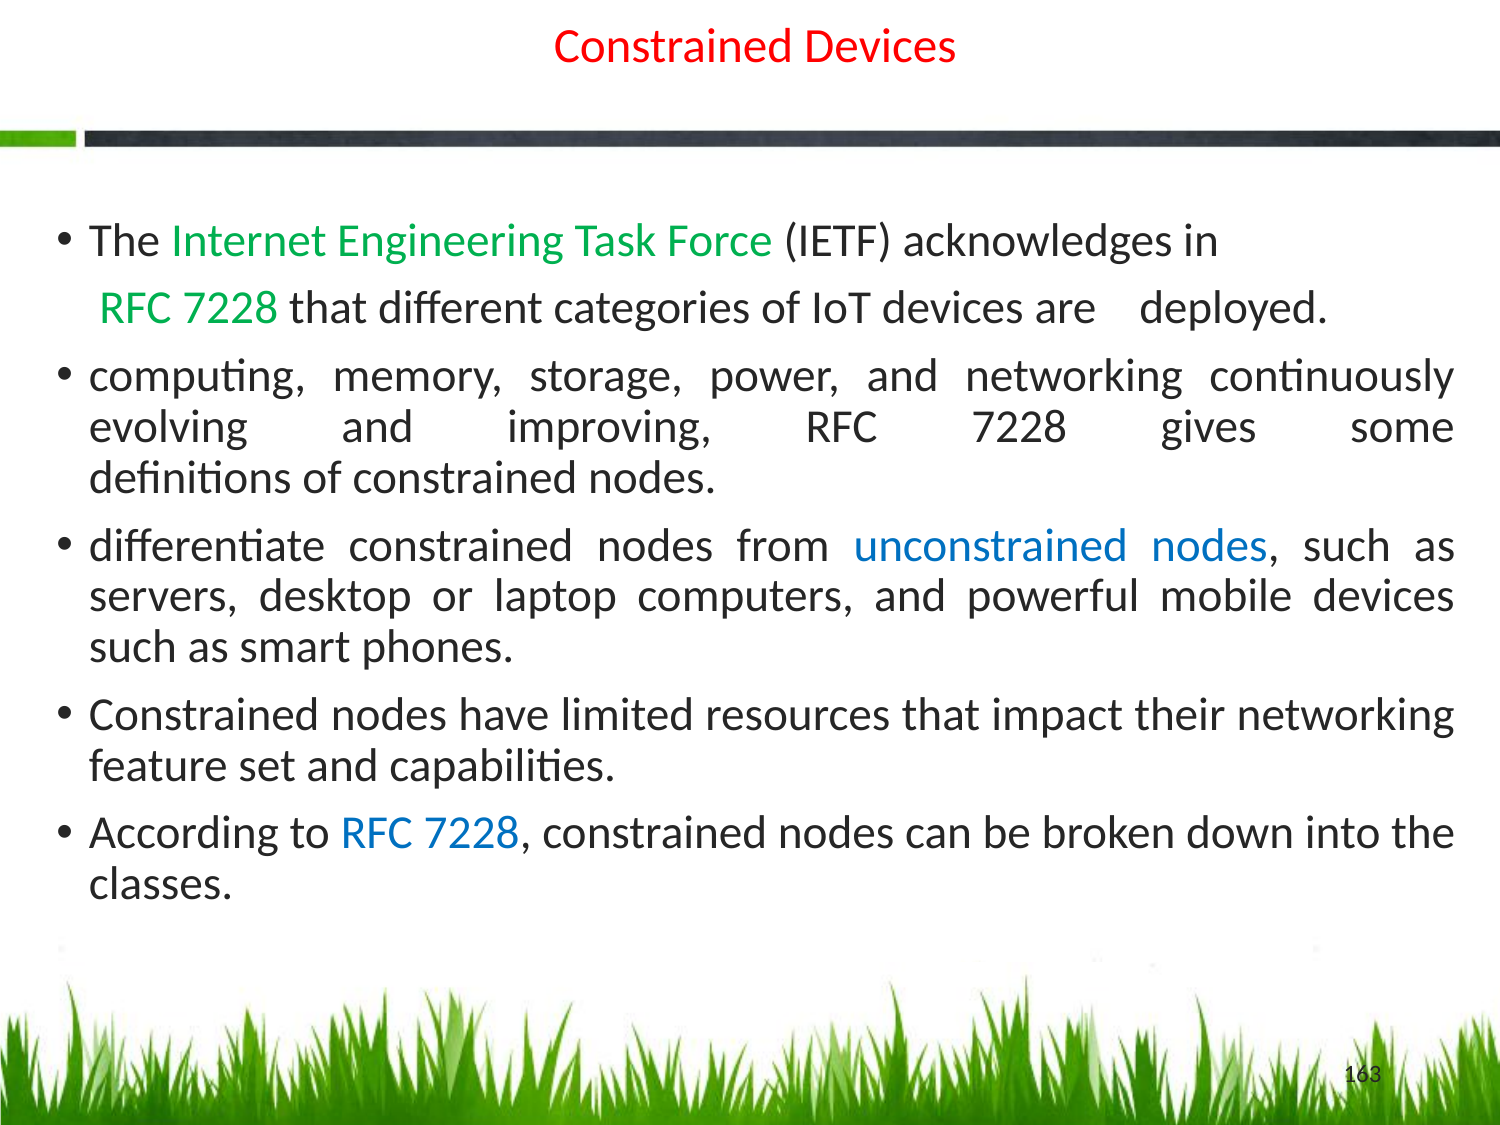

# Constrained Devices
The Internet Engineering Task Force (IETF) acknowledges in
    RFC 7228 that different categories of IoT devices are    deployed.
computing, memory, storage, power, and networking continuously evolving and improving, RFC 7228 gives some
definitions of constrained nodes.
differentiate constrained nodes from unconstrained nodes, such as servers, desktop or laptop computers, and powerful mobile devices such as smart phones.
Constrained nodes have limited resources that impact their networking feature set and capabilities.
According to RFC 7228, constrained nodes can be broken down into the classes.
163